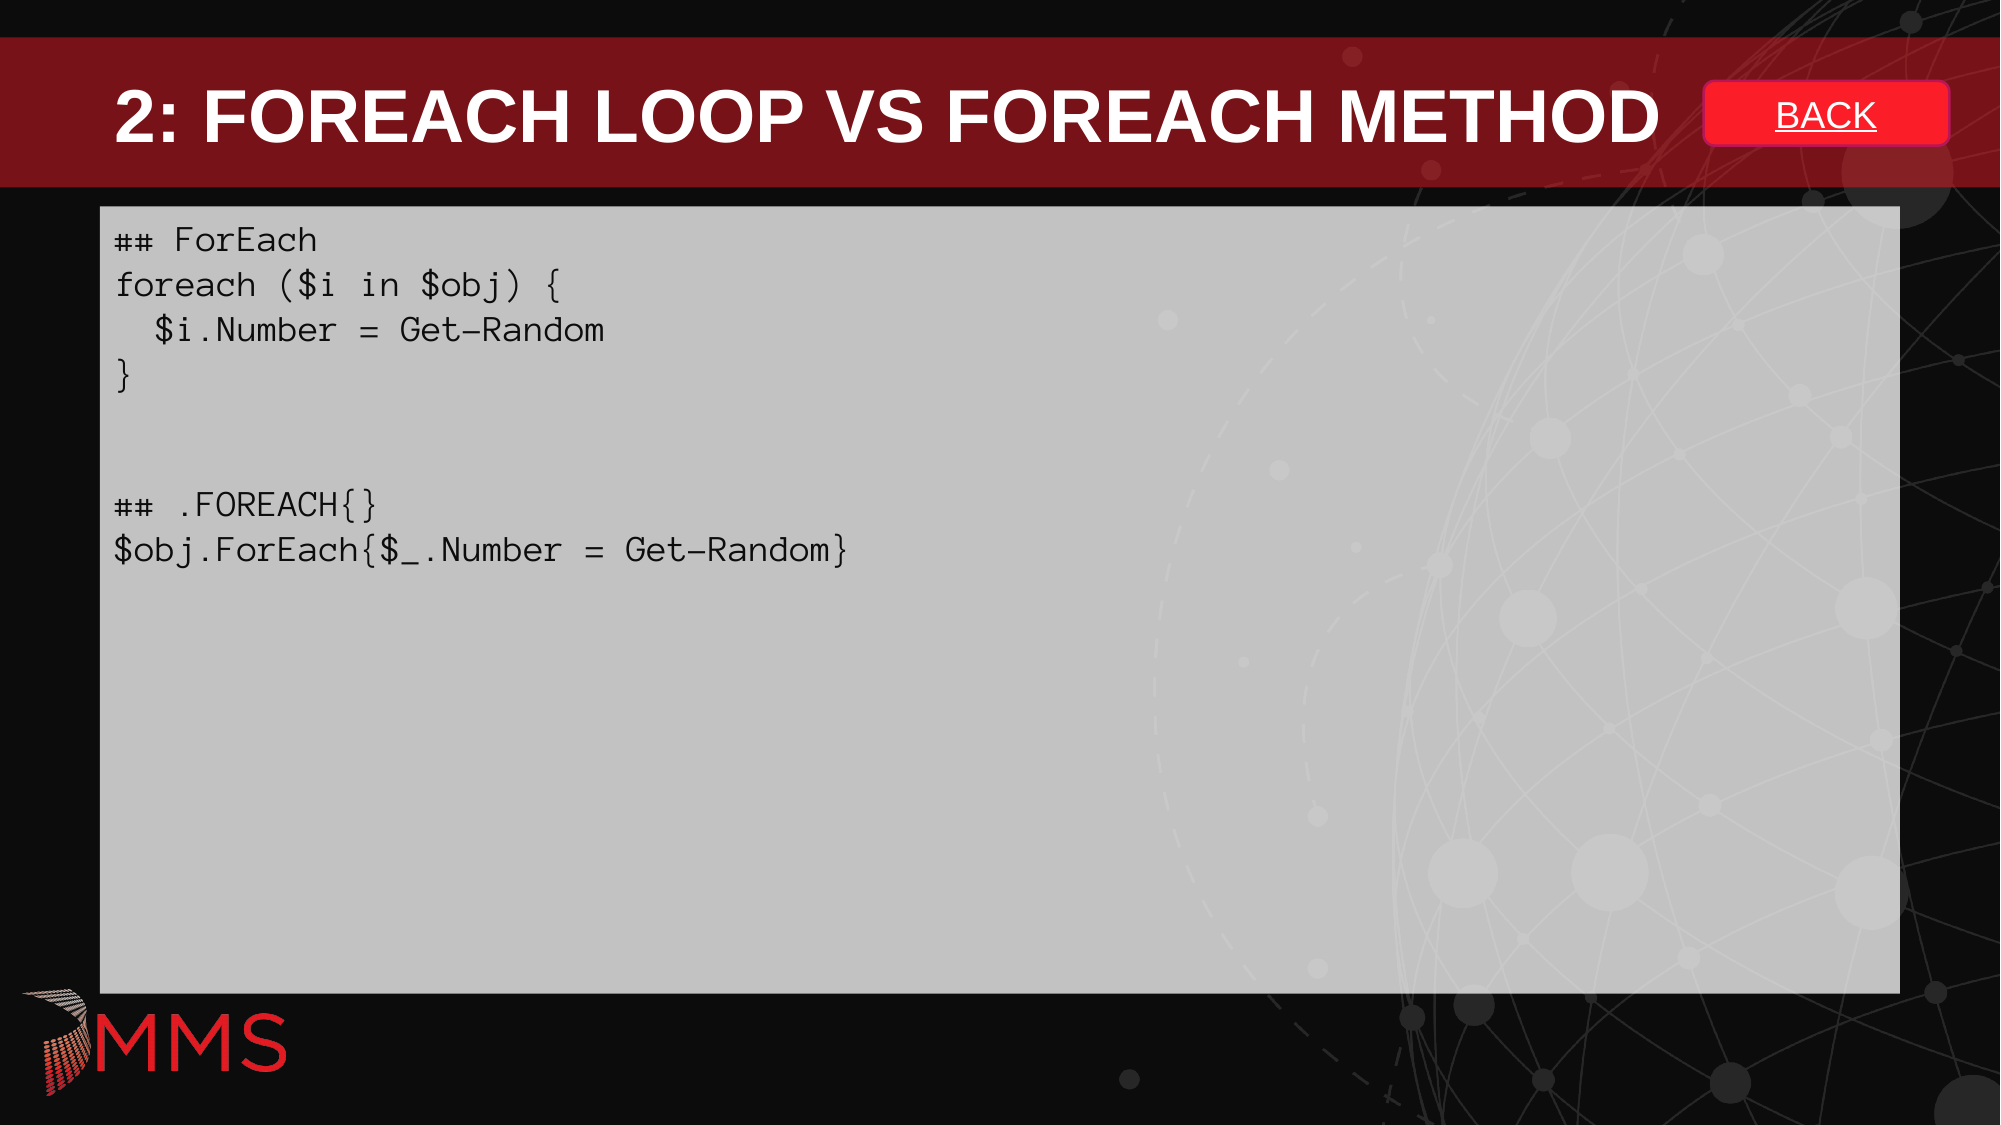

# 2: Foreach loop vs foreach method
BACK
## ForEach foreach ($i in $obj) { $i.Number = Get-Random }

## .FOREACH{} $obj.ForEach{$_.Number = Get-Random}